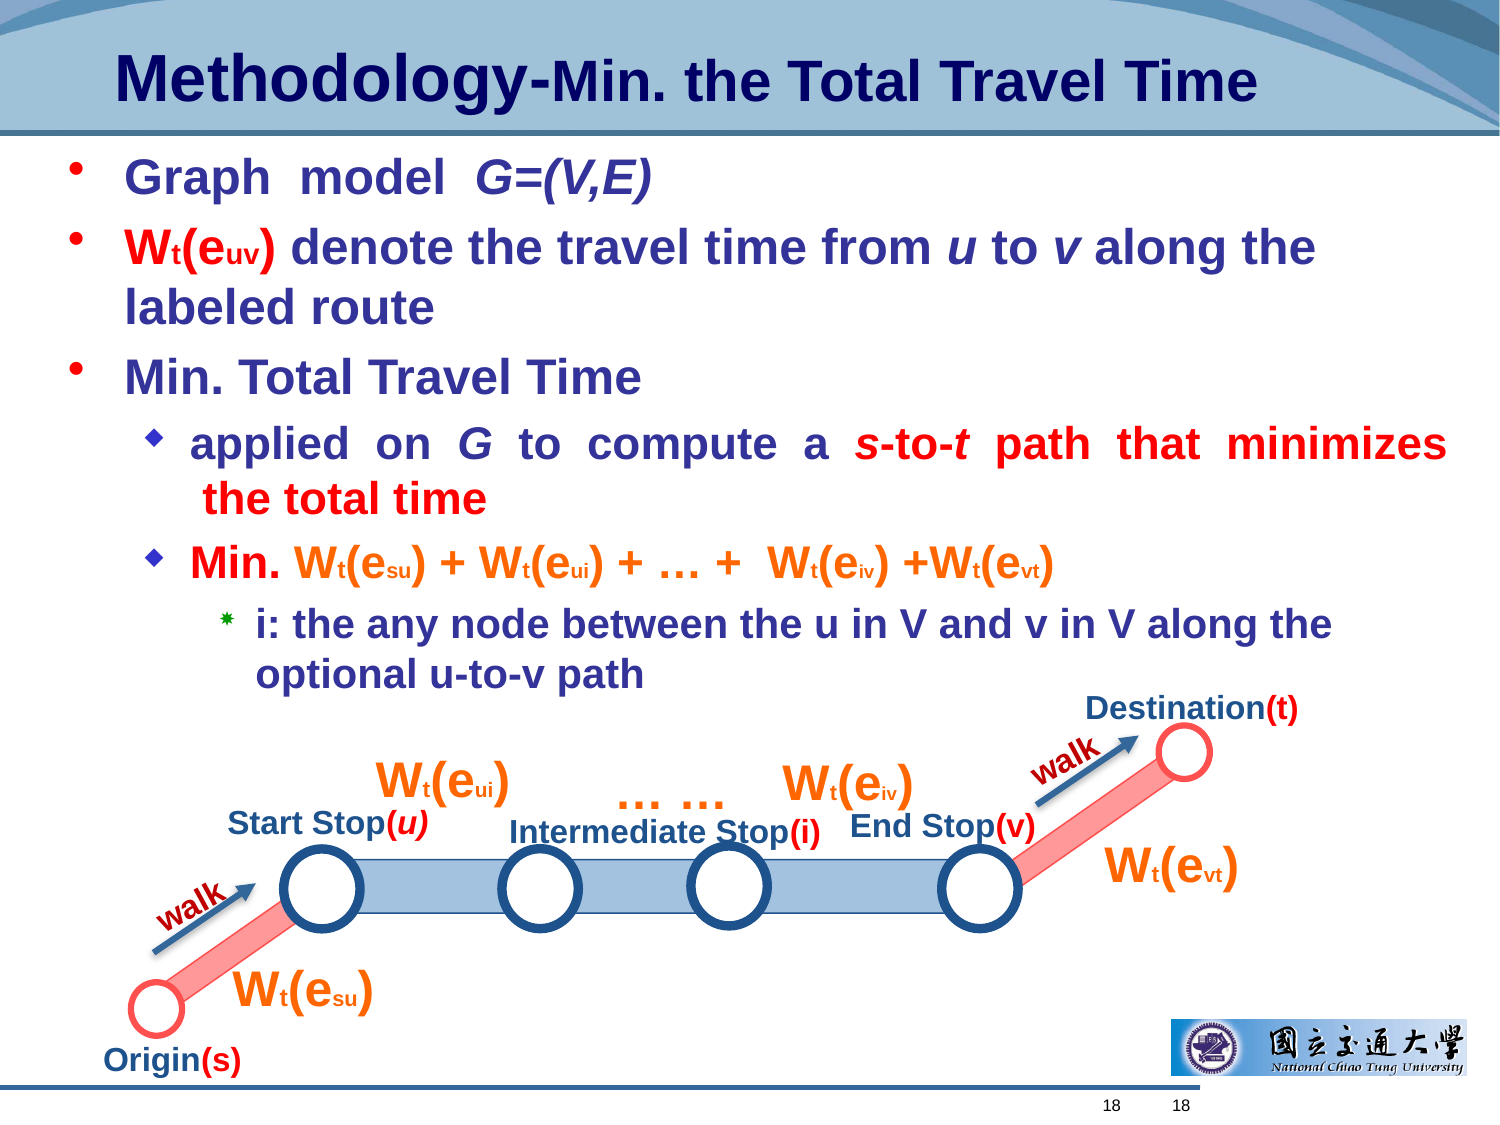

Methodology-Min. the Total Travel Time
Graph  model  G=(V,E)
Wt(euv) denote the travel time from u to v along the labeled route
Min. Total Travel Time
applied  on  G  to  compute  a  s-to-t  path  that  minimizes  the total time
Min. Wt(esu) + Wt(eui) + … +  Wt(eiv) +Wt(evt)
i: the any node between the u in V and v in V along the optional u-to-v path
Destination(t)
walk

End Stop(v)

Wt(eui)
Wt(eiv)
… …
Start Stop(u)

walk

Origin(s)
Intermediate Stop(i)
Wt(evt)

Wt(esu)
18
18